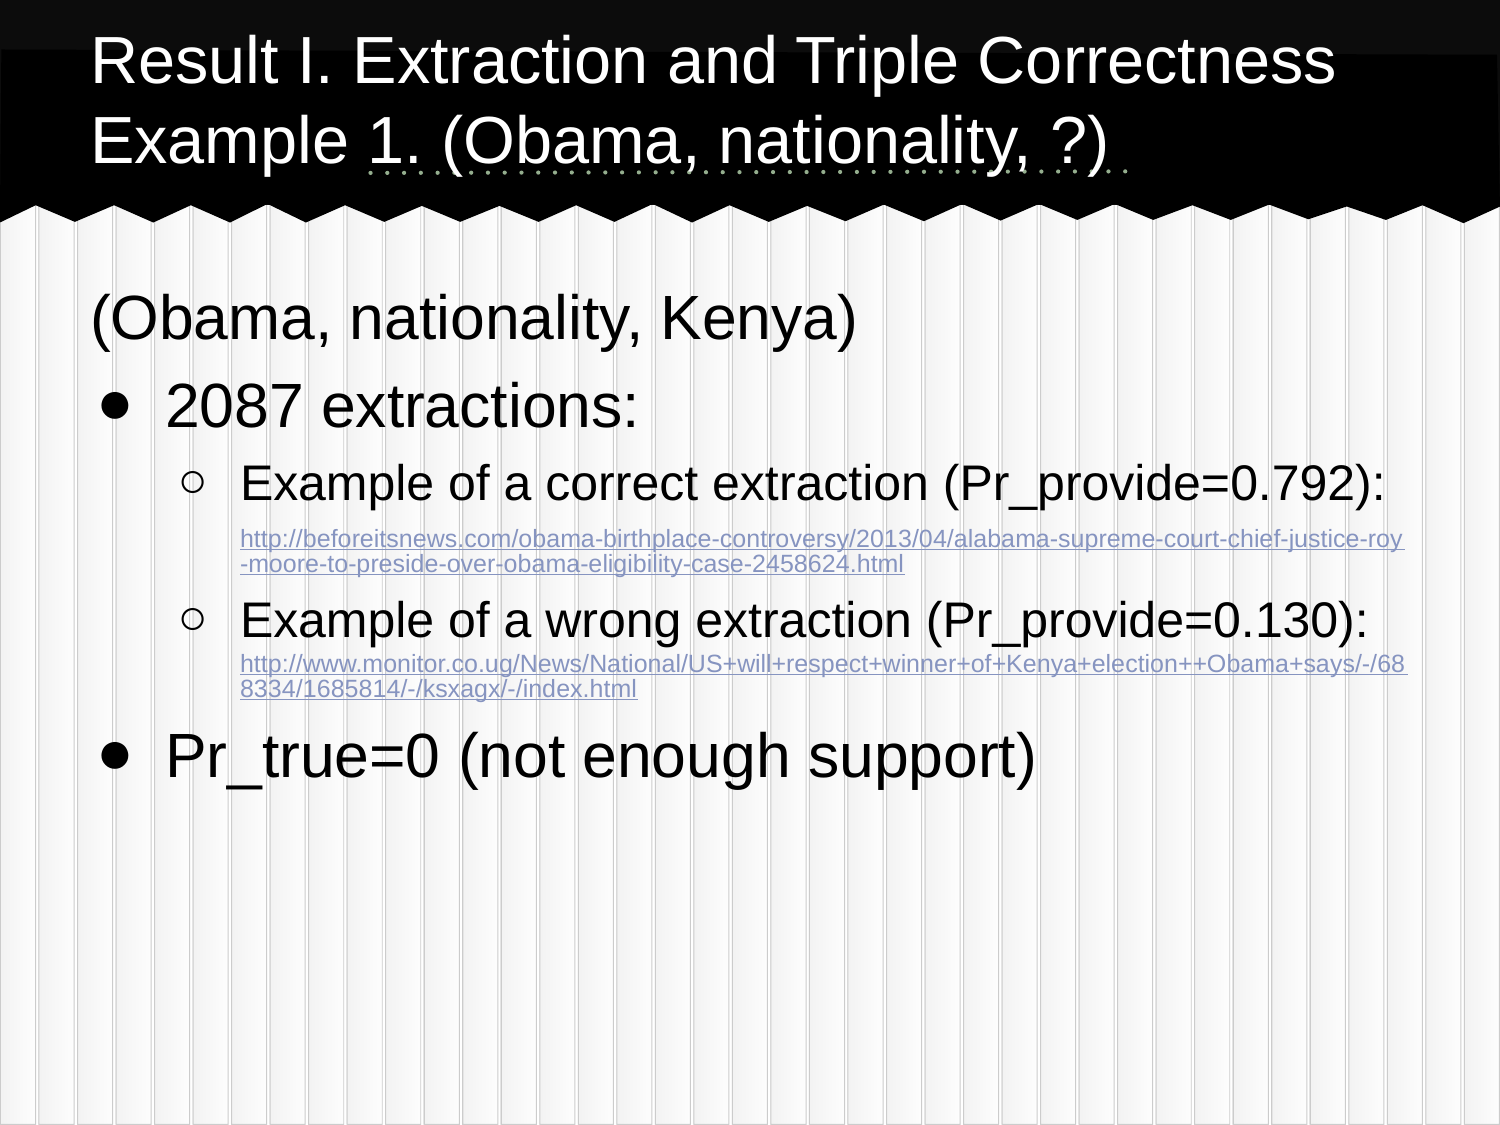

# Result I. Extraction and Triple Correctness
Example 1. (Obama, nationality, ?)
(Obama, nationality, Kenya)
2087 extractions:
Example of a correct extraction (Pr_provide=0.792):
http://beforeitsnews.com/obama-birthplace-controversy/2013/04/alabama-supreme-court-chief-justice-roy-moore-to-preside-over-obama-eligibility-case-2458624.html
Example of a wrong extraction (Pr_provide=0.130):http://www.monitor.co.ug/News/National/US+will+respect+winner+of+Kenya+election++Obama+says/-/688334/1685814/-/ksxagx/-/index.html
Pr_true=0 (not enough support)